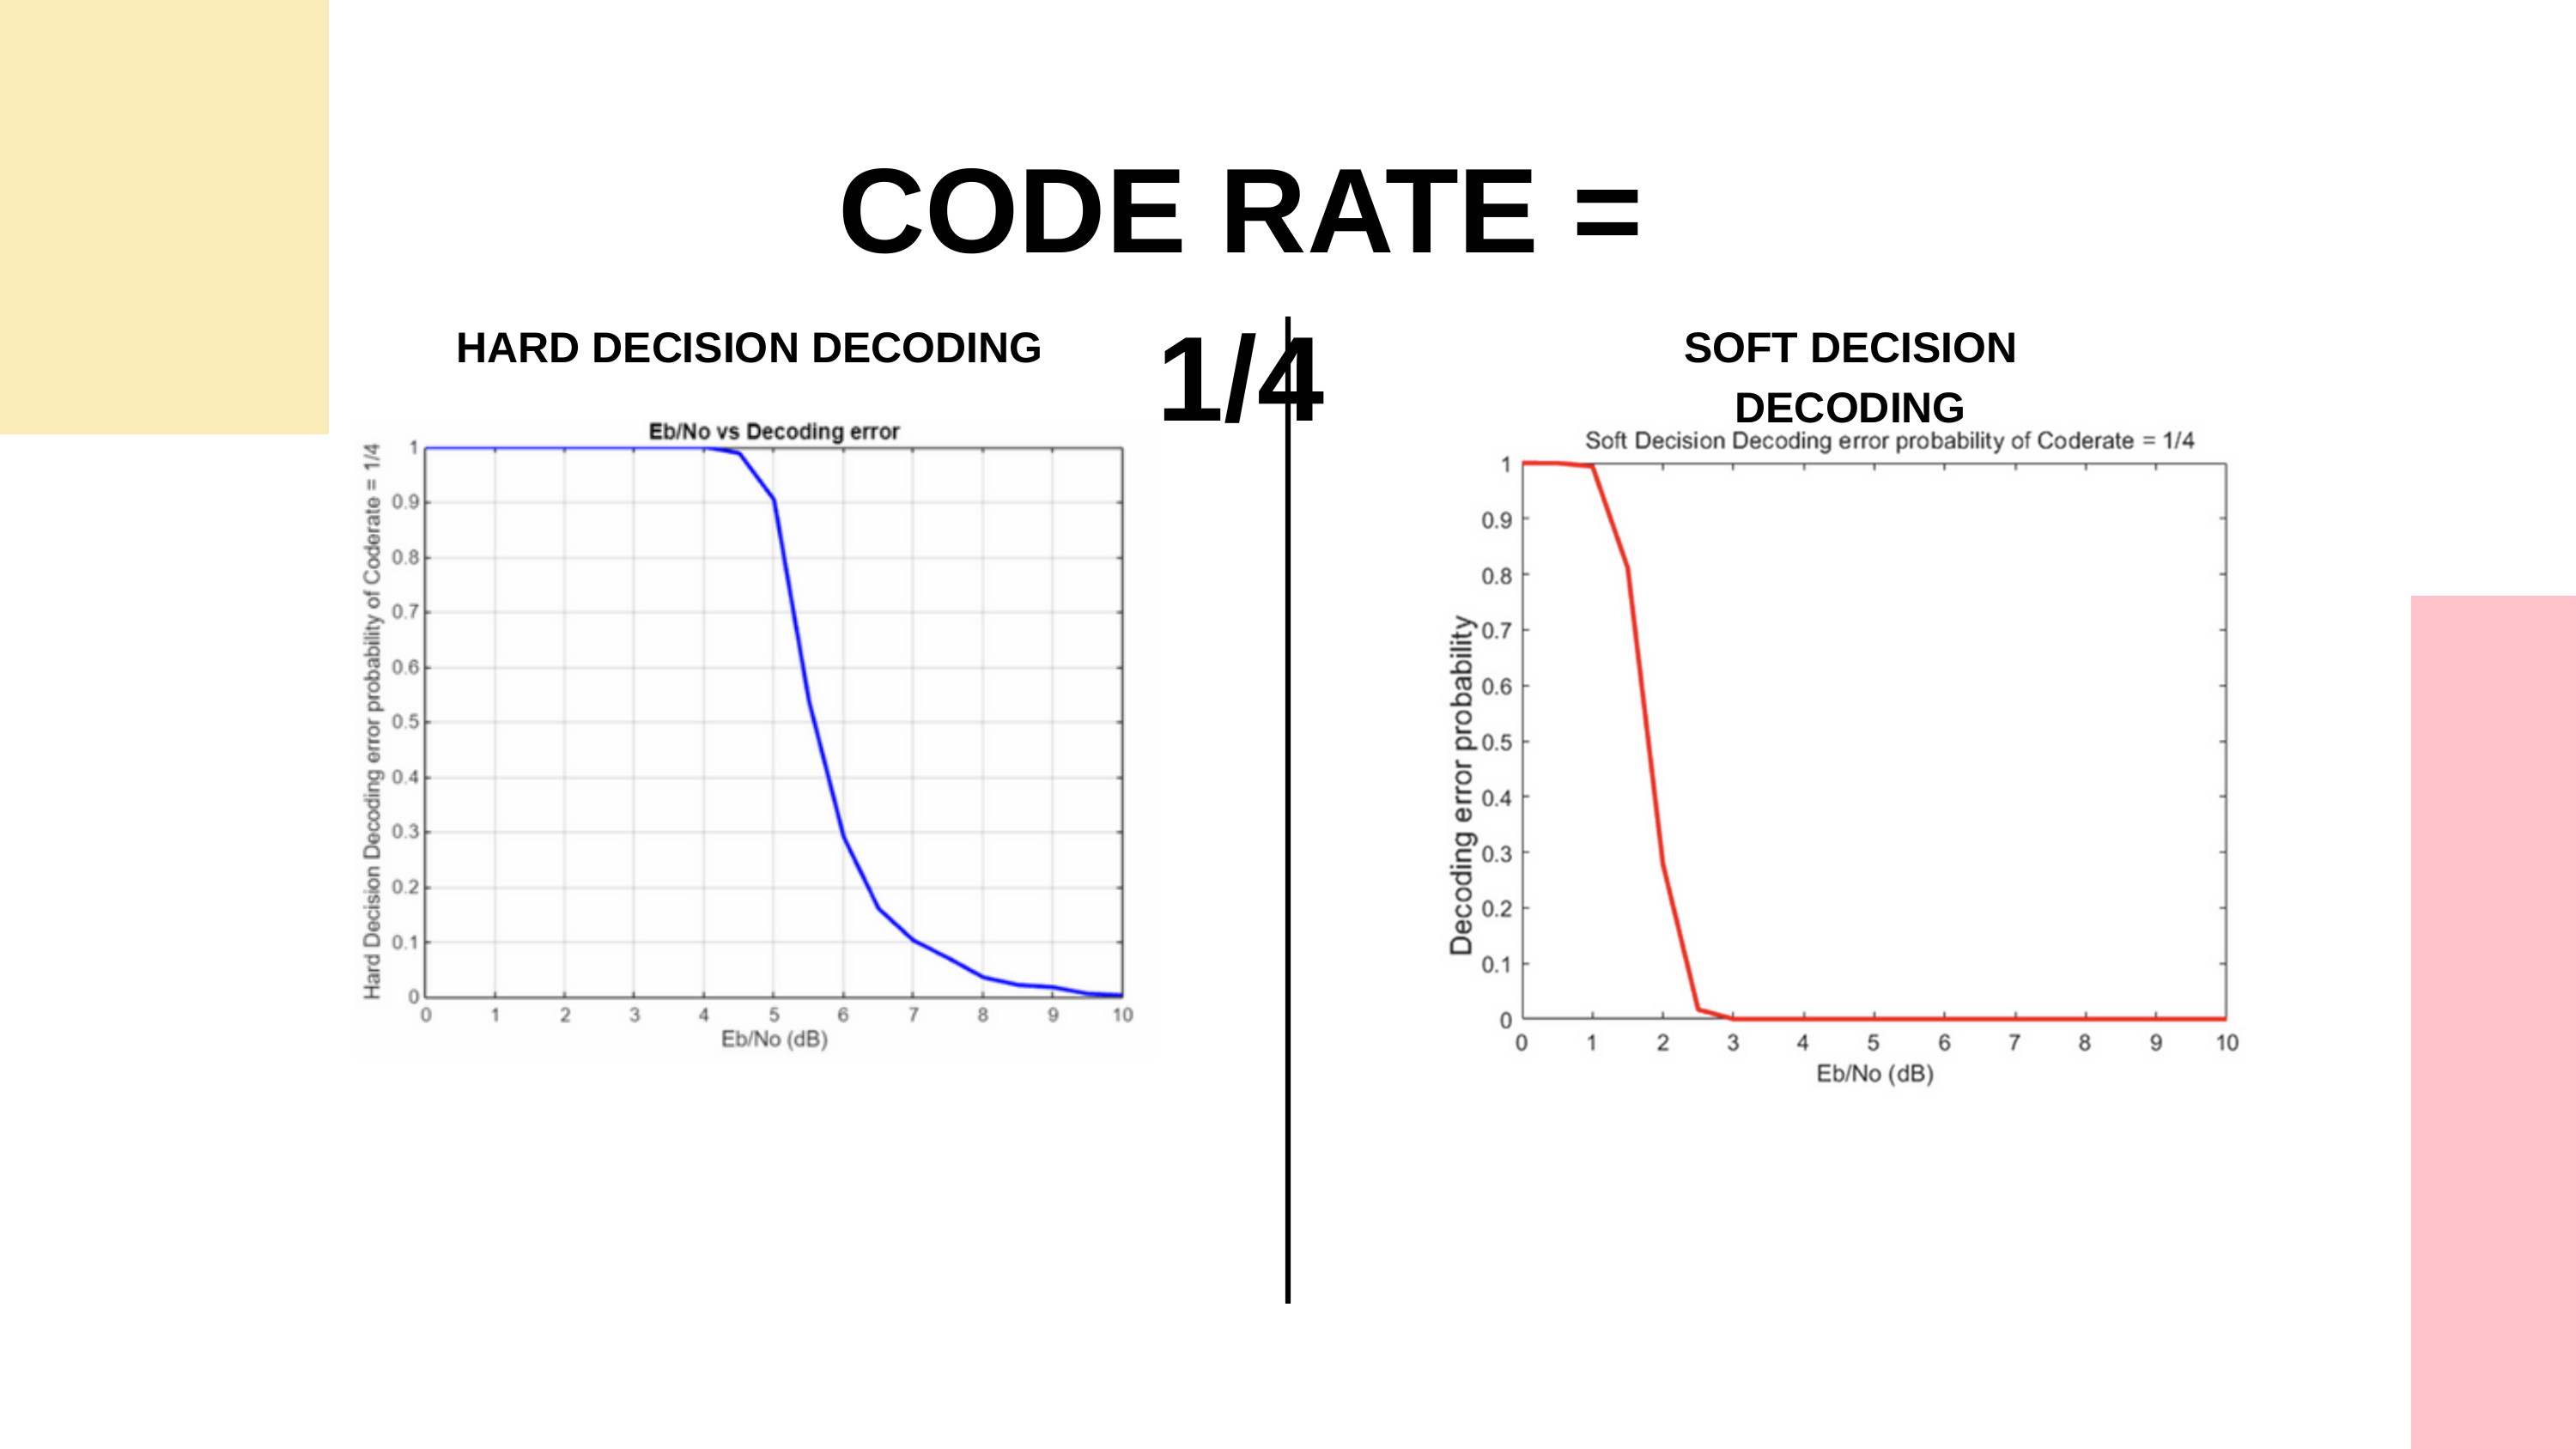

CODE RATE = 1/4
SOFT DECISION DECODING
HARD DECISION DECODING